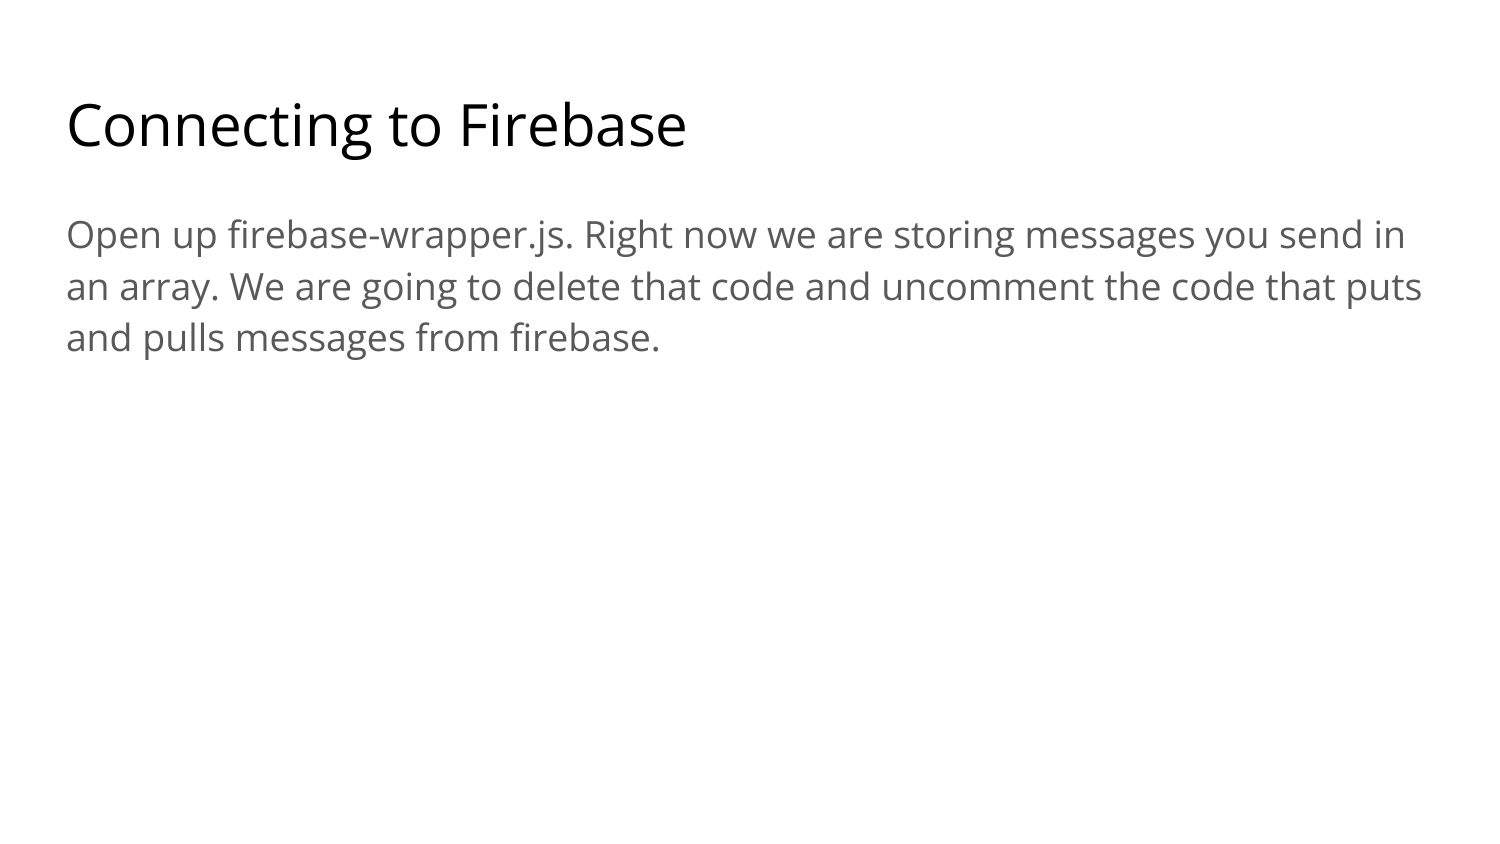

# Connecting to Firebase
Open up firebase-wrapper.js. Right now we are storing messages you send in an array. We are going to delete that code and uncomment the code that puts and pulls messages from firebase.